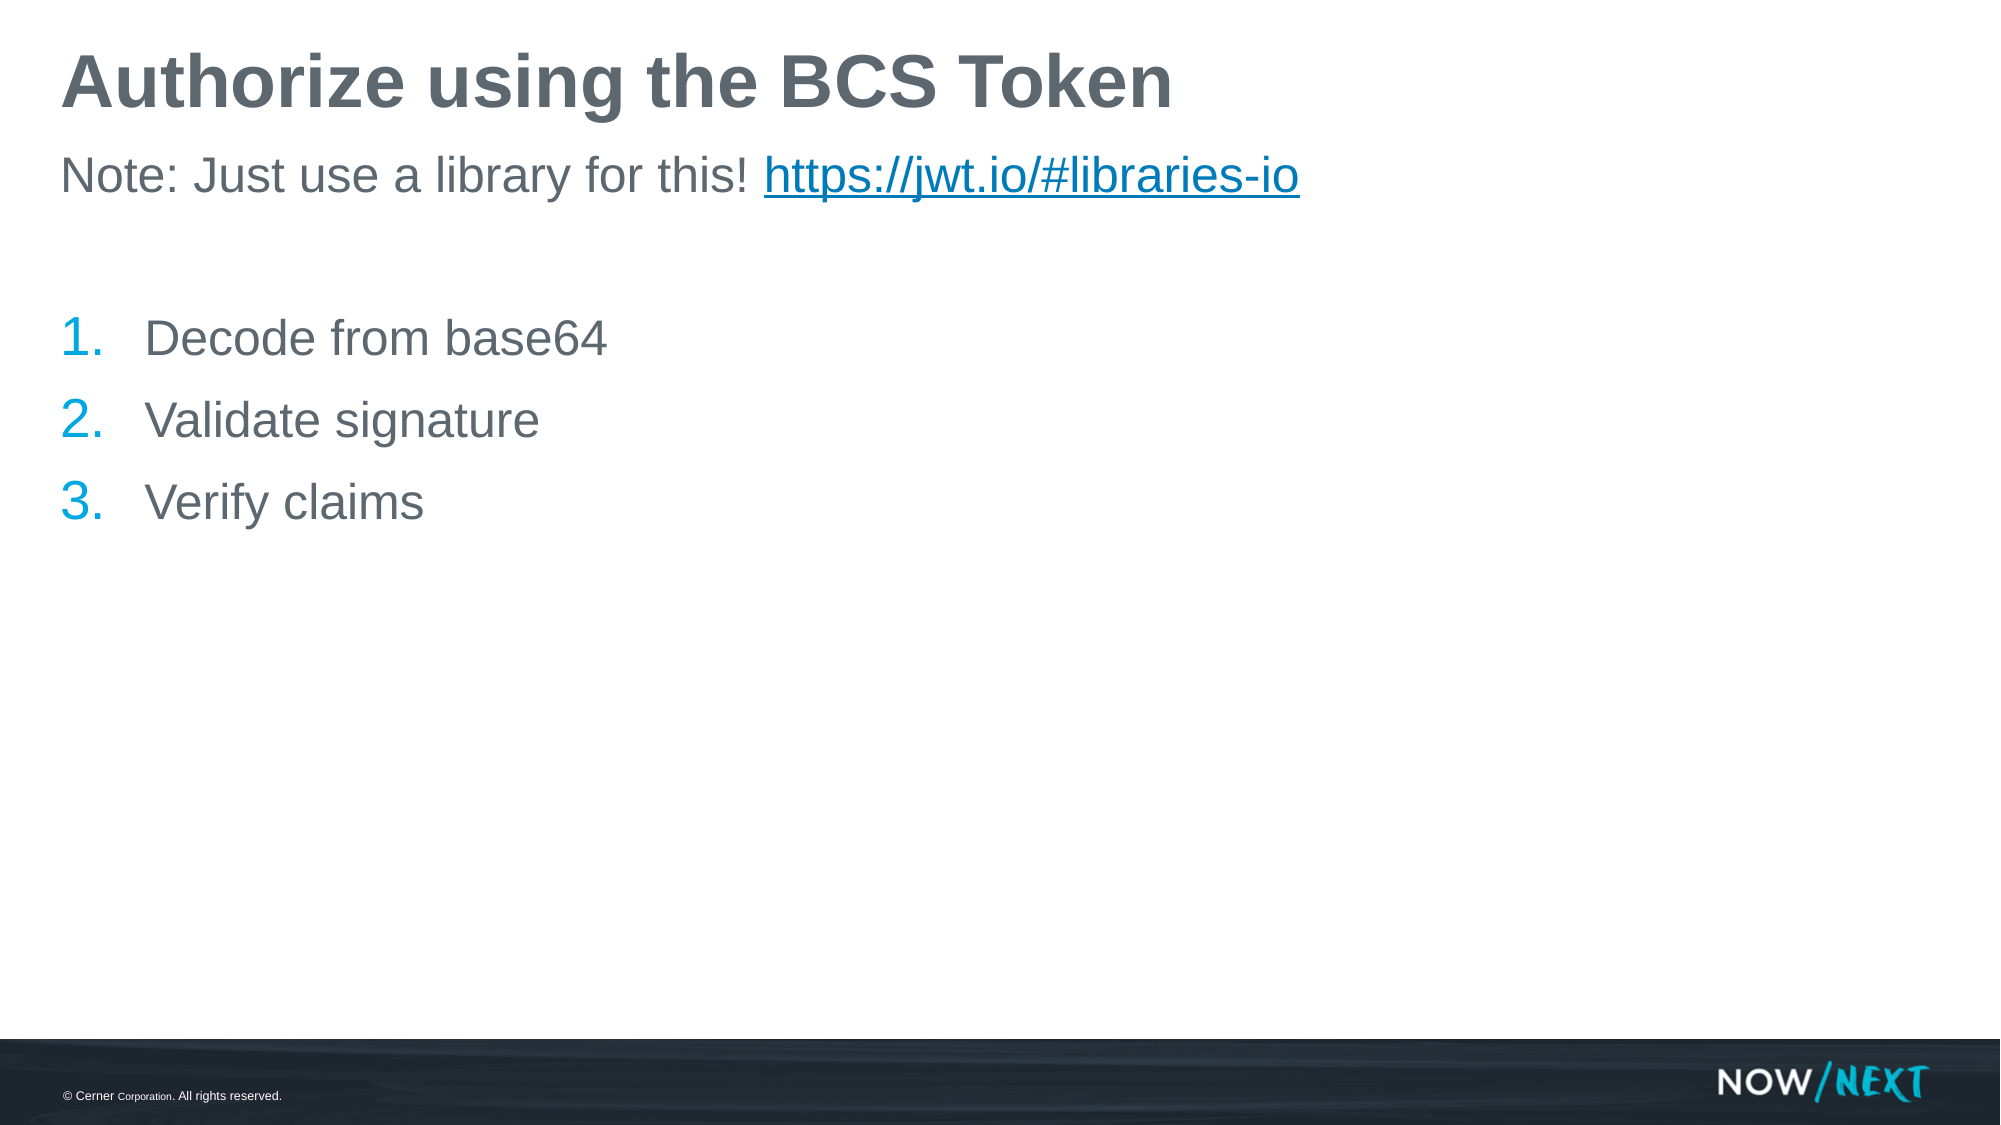

# Authorize using the BCS Token
Note: Just use a library for this! https://jwt.io/#libraries-io

Decode from base64
Validate signature
Verify claims